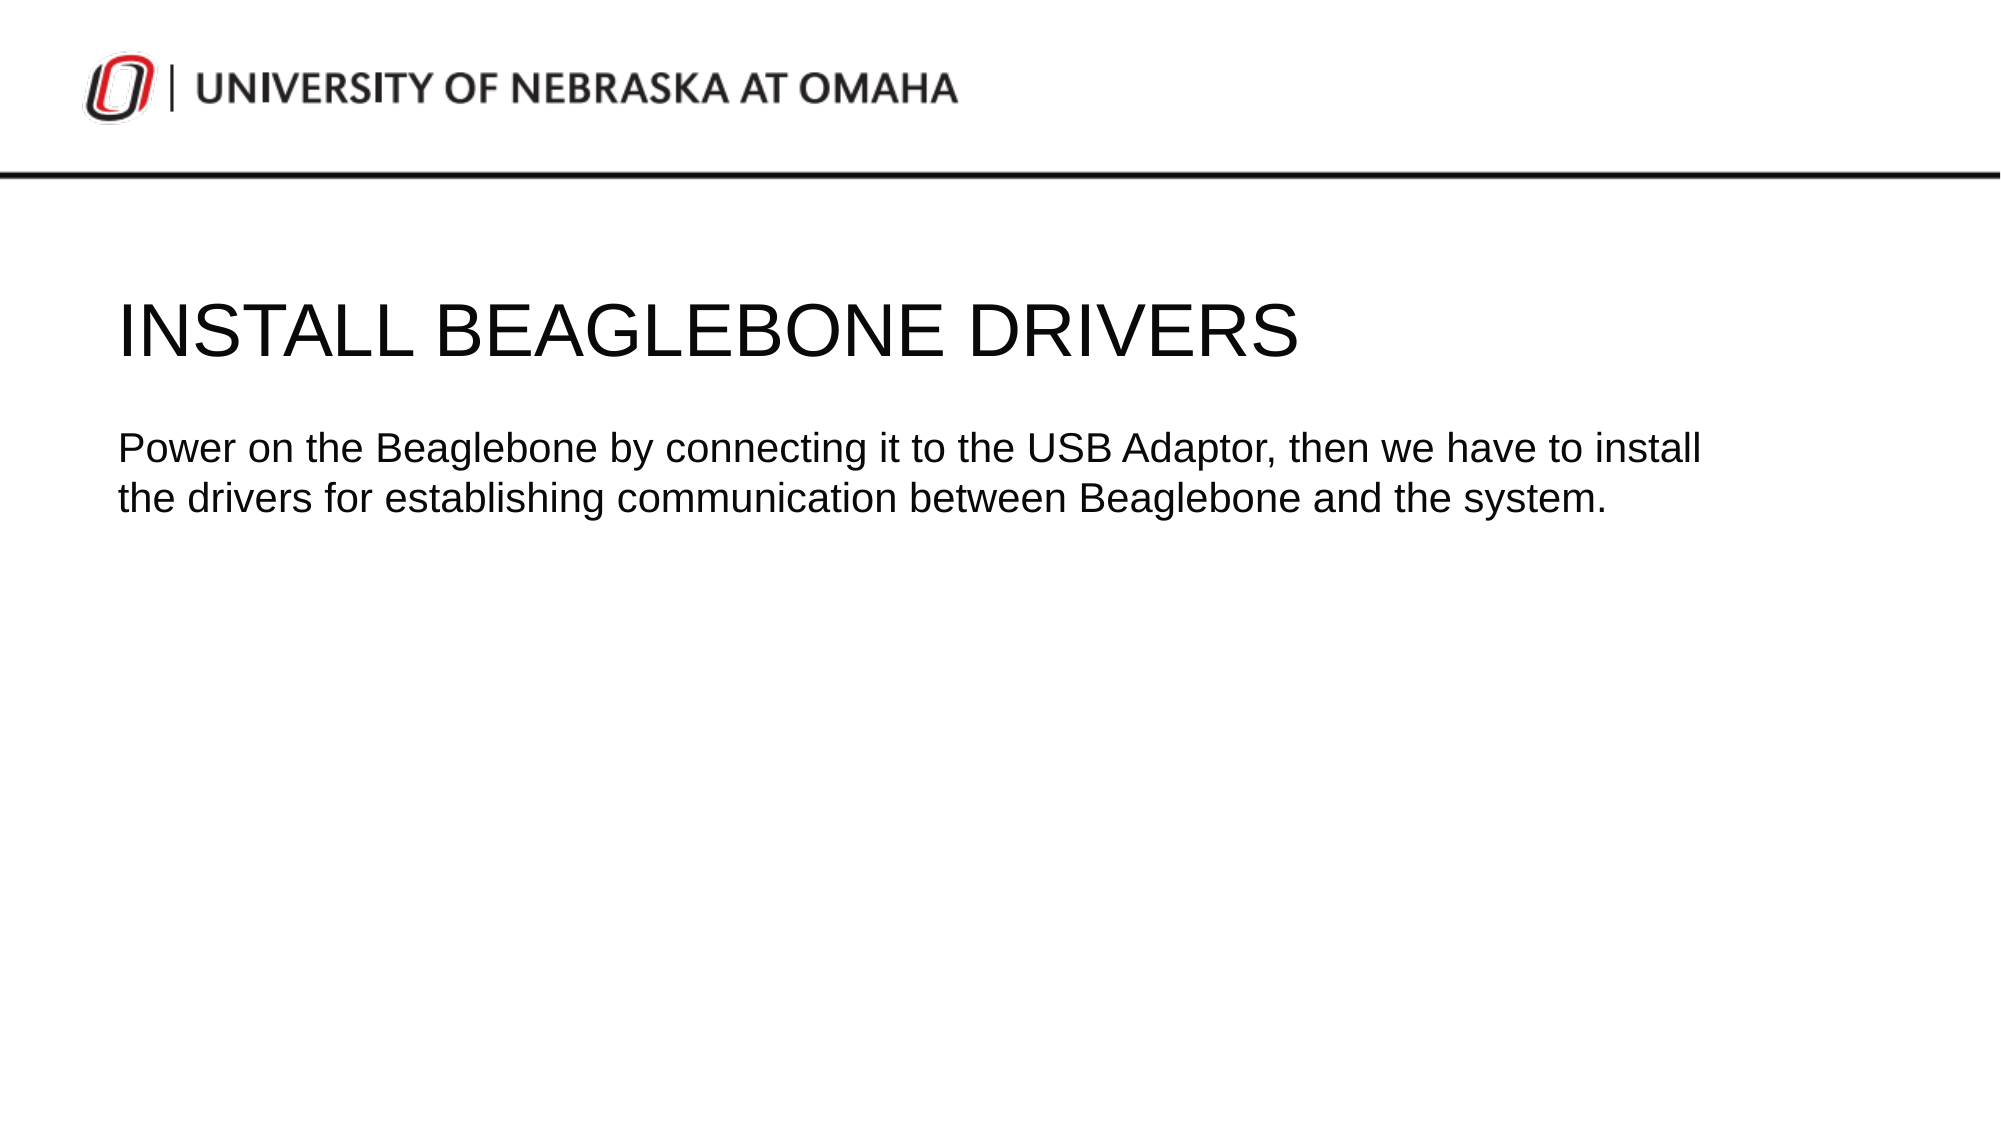

INSTALL BEAGLEBONE DRIVERS

Power on the Beaglebone by connecting it to the USB Adaptor, then we have to install the drivers for establishing communication between Beaglebone and the system.